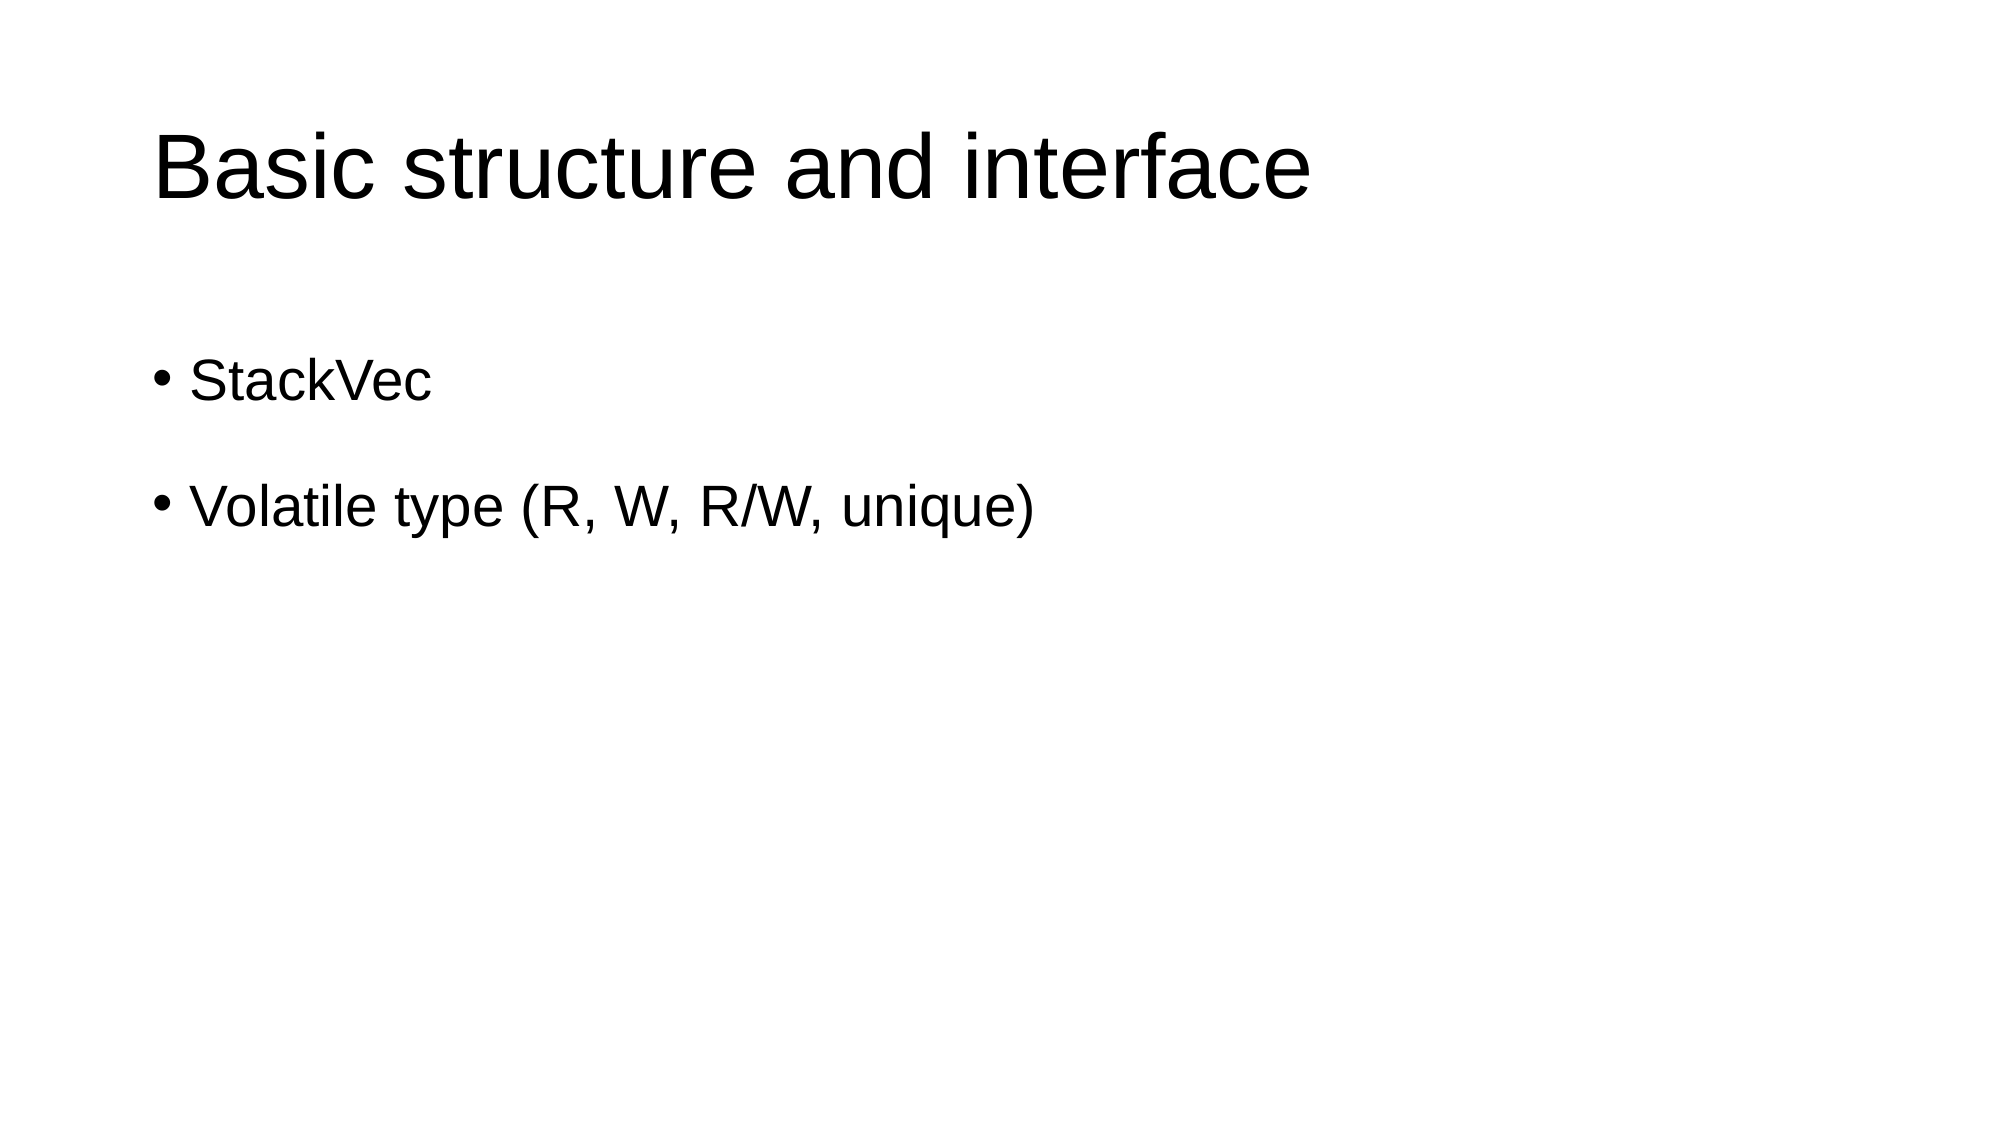

# Basic structure and interface
StackVec
Volatile type (R, W, R/W, unique)